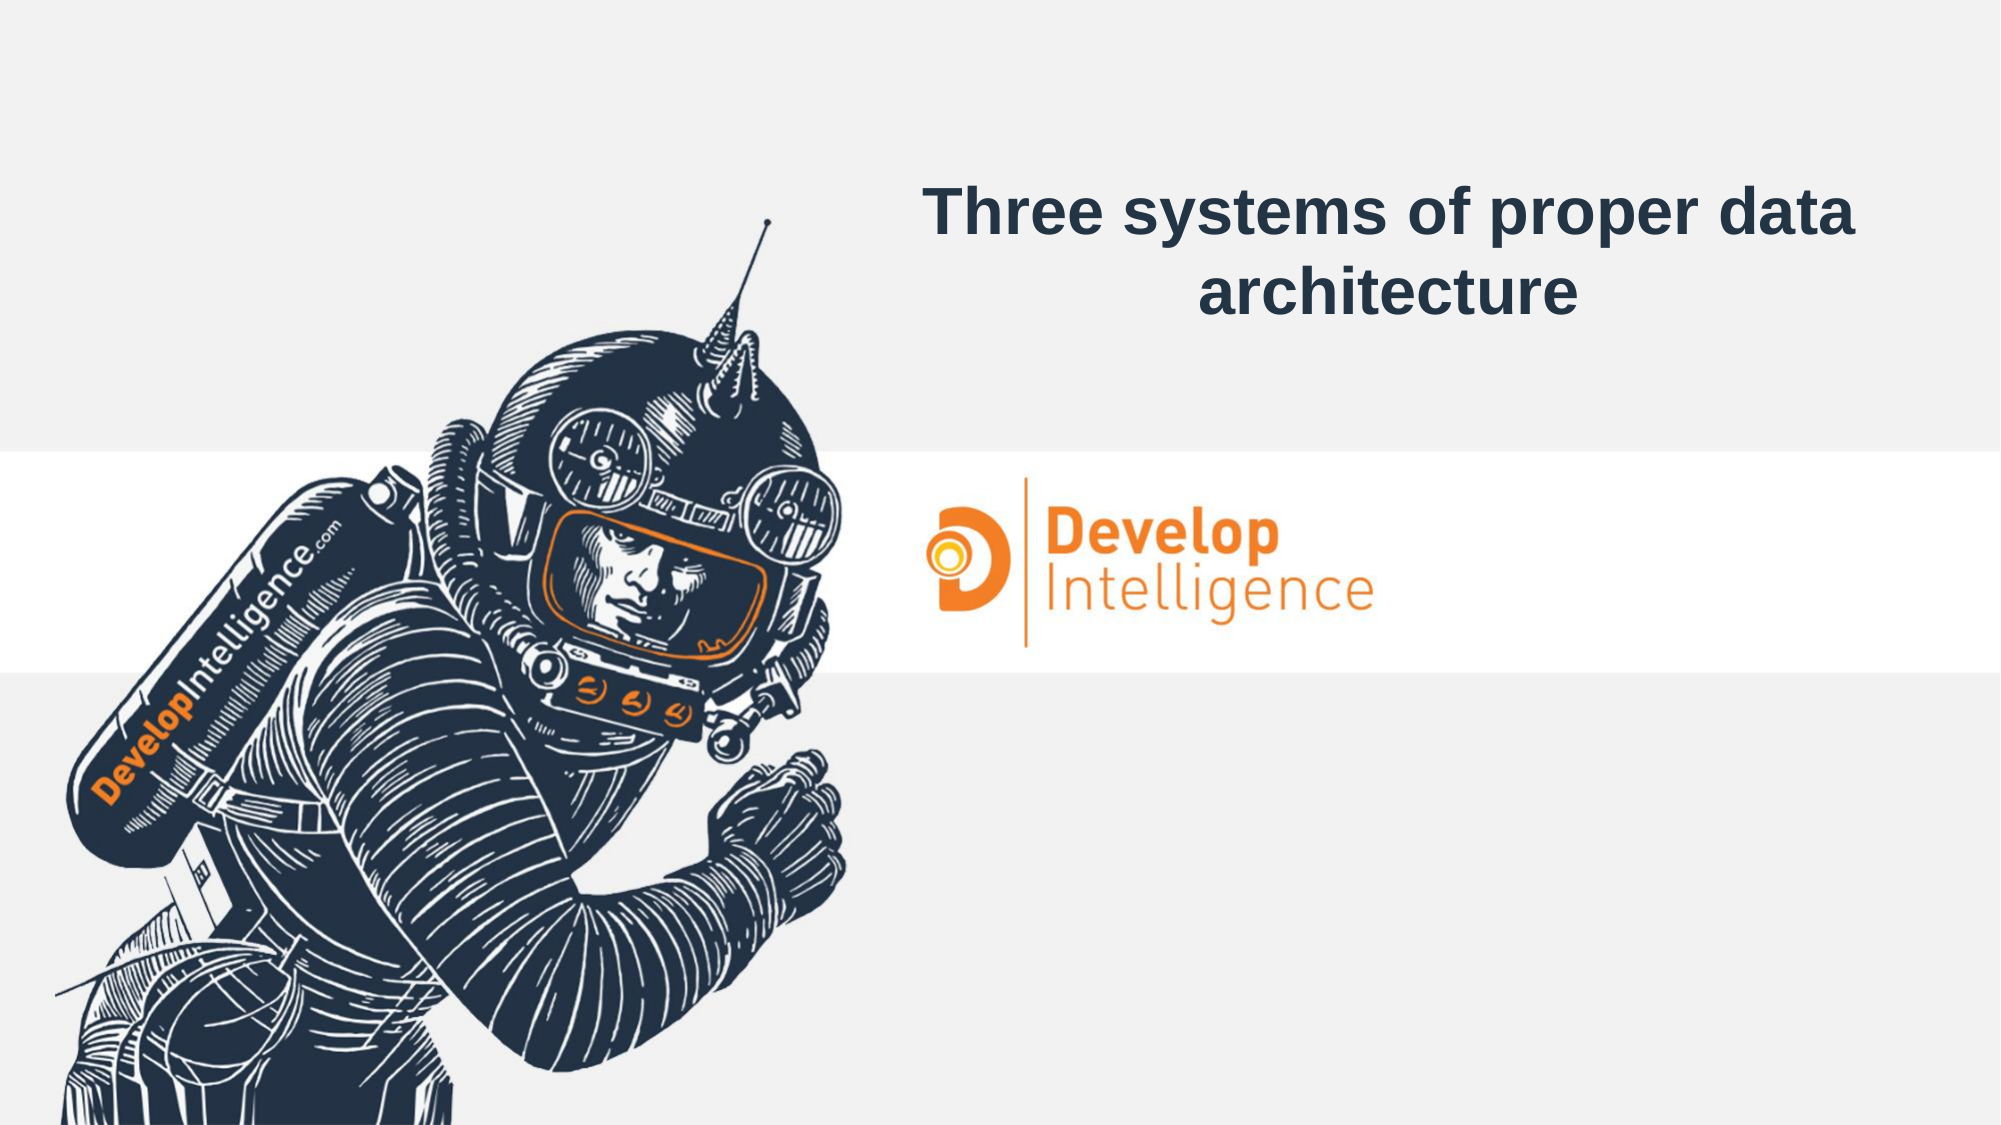

# Three systems of proper data architecture